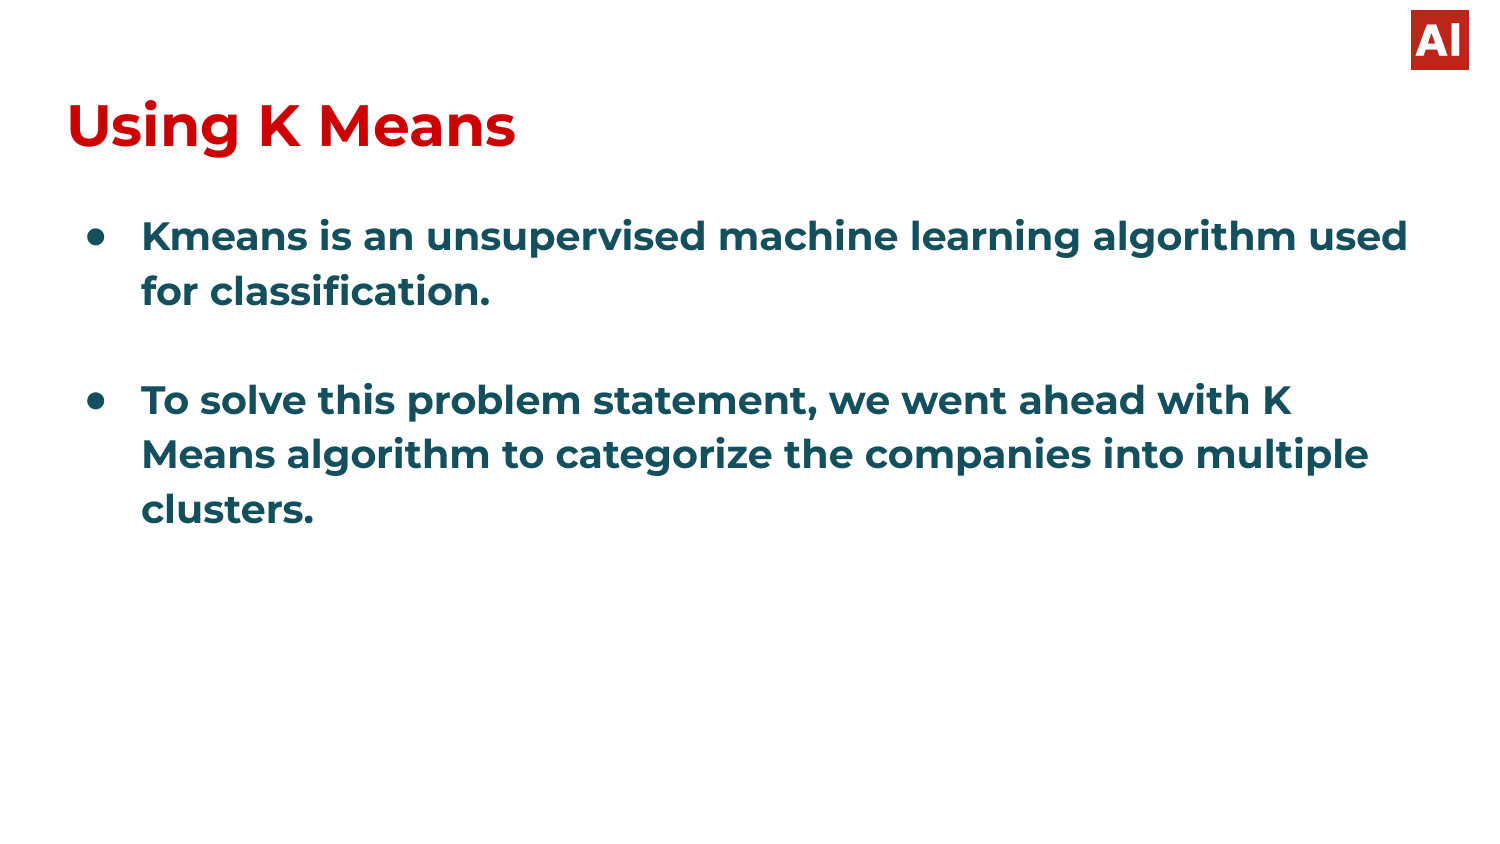

# Using K Means
Kmeans is an unsupervised machine learning algorithm used for classification.

To solve this problem statement, we went ahead with K Means algorithm to categorize the companies into multiple clusters.